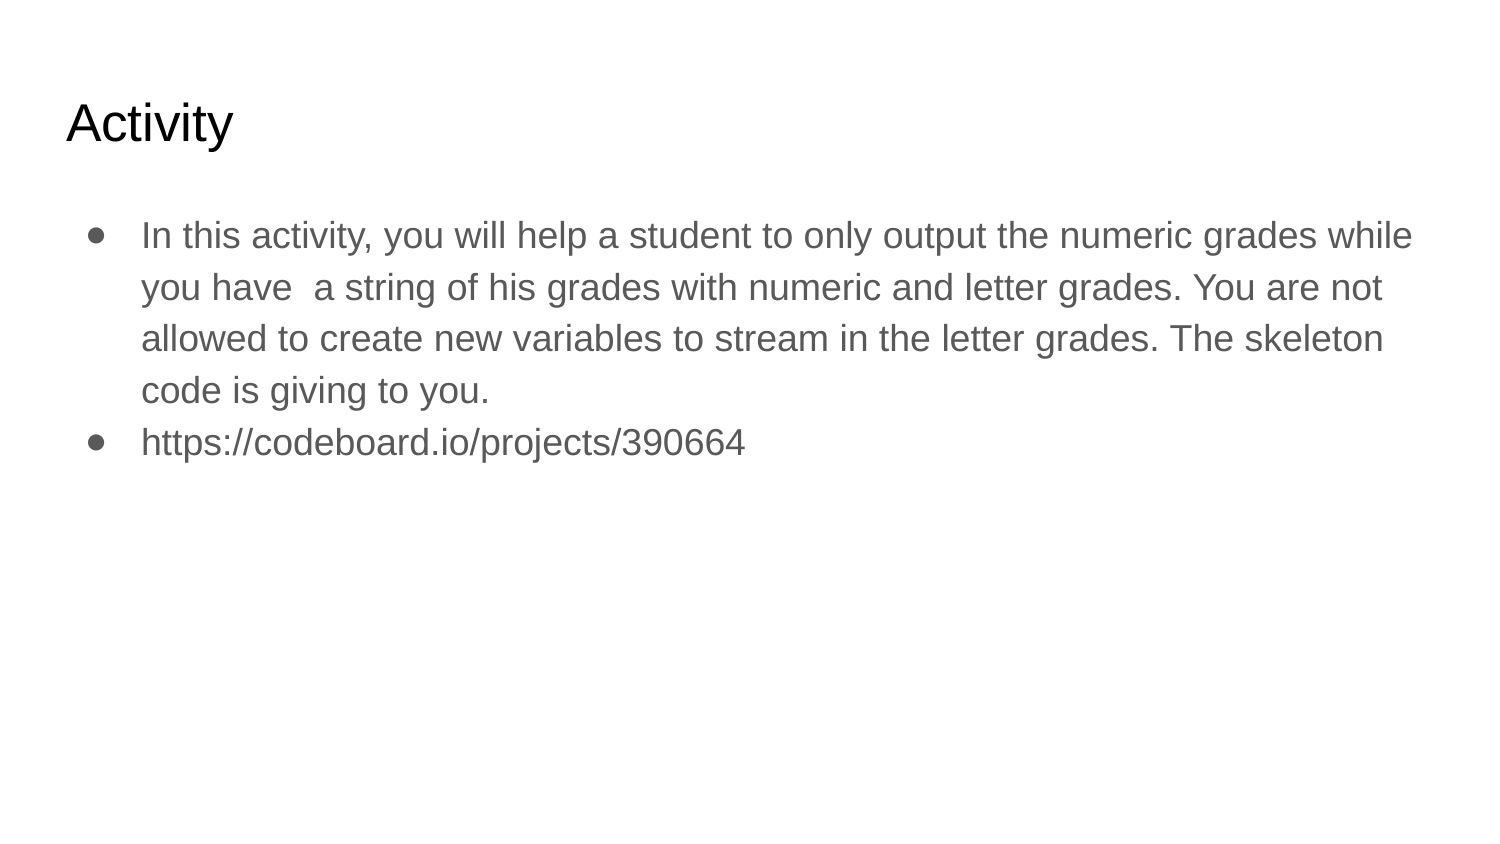

# Activity
In this activity, you will help a student to only output the numeric grades while you have  a string of his grades with numeric and letter grades. You are not allowed to create new variables to stream in the letter grades. The skeleton code is giving to you.
https://codeboard.io/projects/390664